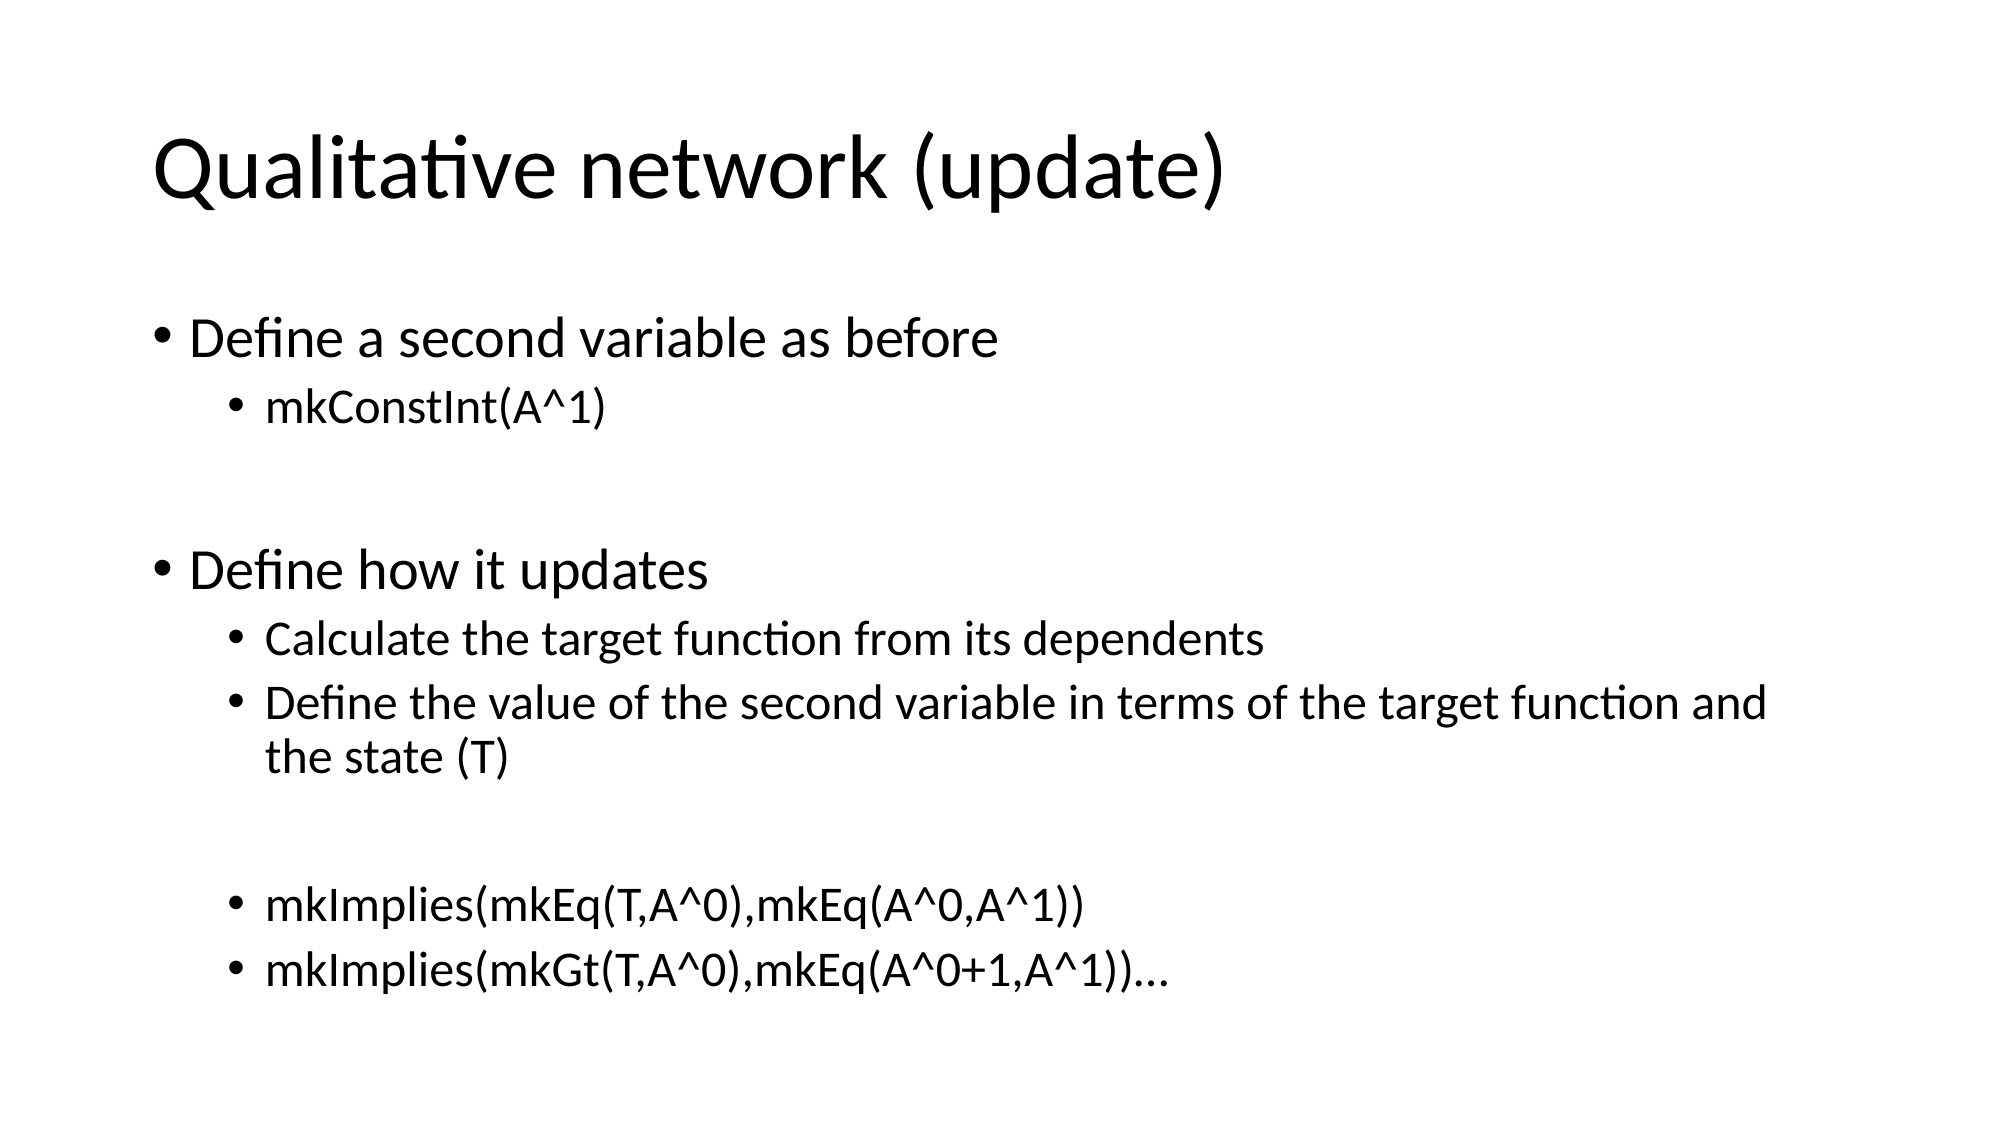

# Qualitative network (update)
Define a second variable as before
mkConstInt(A^1)

Define how it updates
Calculate the target function from its dependents
Define the value of the second variable in terms of the target function and the state (T)

mkImplies(mkEq(T,A^0),mkEq(A^0,A^1))
mkImplies(mkGt(T,A^0),mkEq(A^0+1,A^1))…